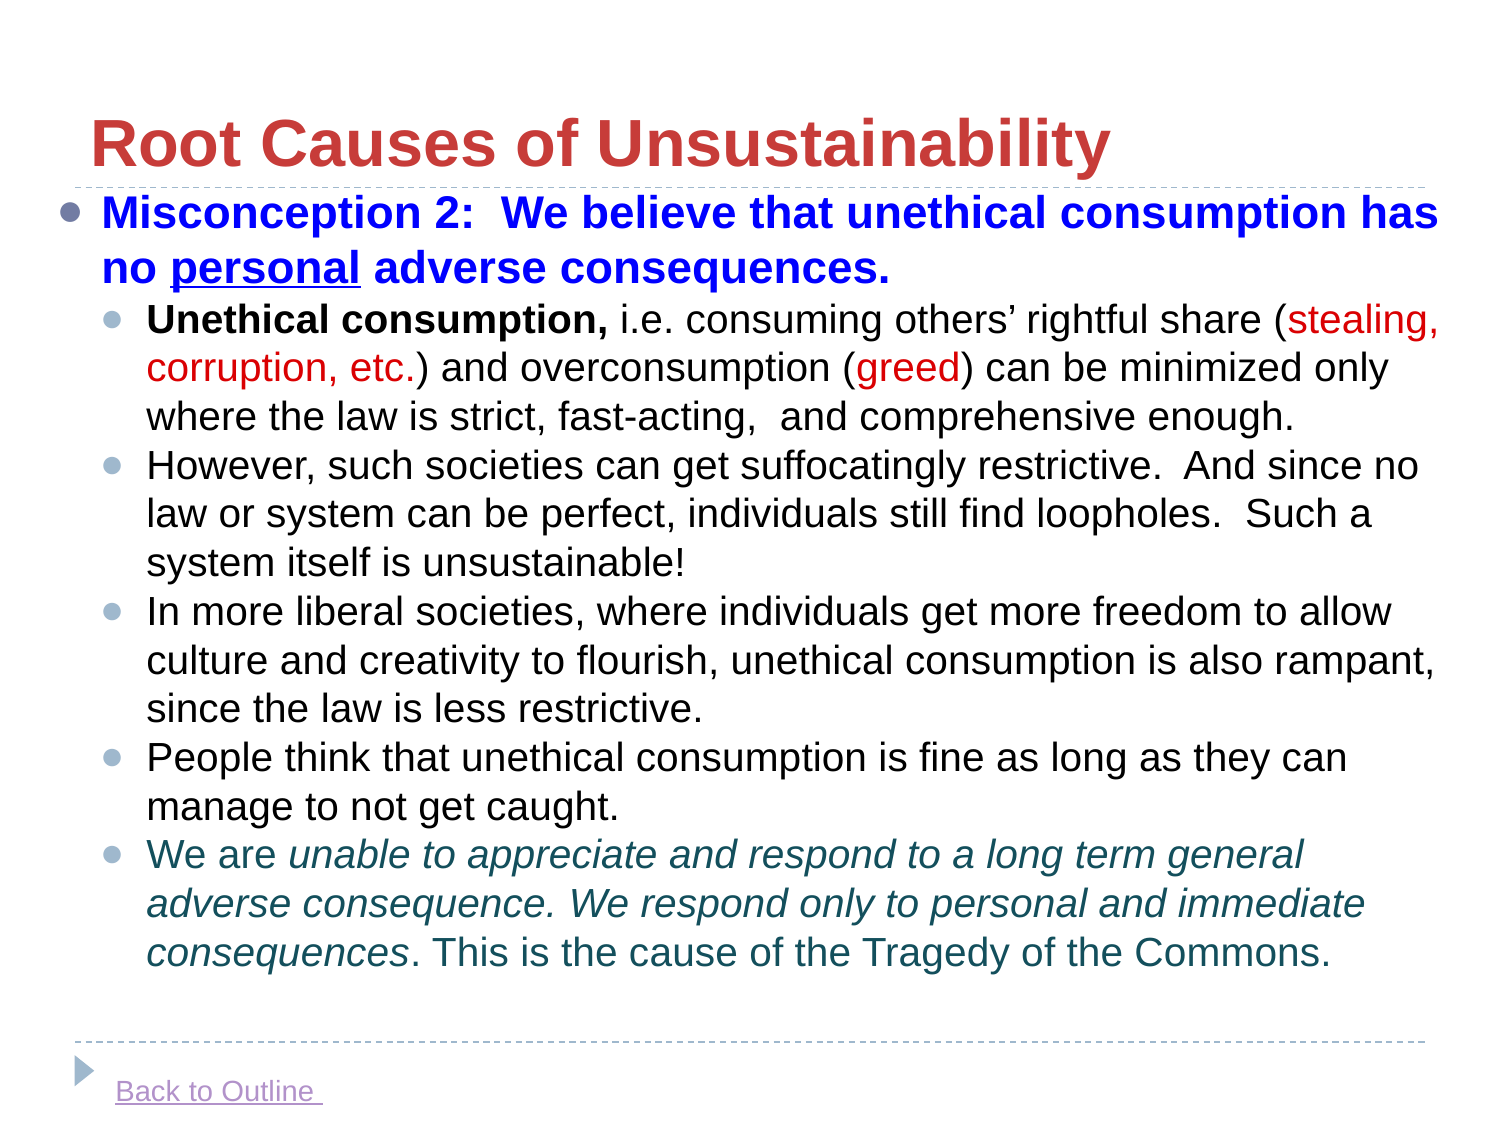

# Root Causes of Unsustainability
Misconception 2:  We believe that unethical consumption has no personal adverse consequences.
Unethical consumption, i.e. consuming others’ rightful share (stealing, corruption, etc.) and overconsumption (greed) can be minimized only where the law is strict, fast-acting,  and comprehensive enough.
However, such societies can get suffocatingly restrictive.  And since no law or system can be perfect, individuals still find loopholes.  Such a system itself is unsustainable!
In more liberal societies, where individuals get more freedom to allow culture and creativity to flourish, unethical consumption is also rampant, since the law is less restrictive.
People think that unethical consumption is fine as long as they can manage to not get caught.
We are unable to appreciate and respond to a long term general adverse consequence. We respond only to personal and immediate consequences. This is the cause of the Tragedy of the Commons.

Back to Outline